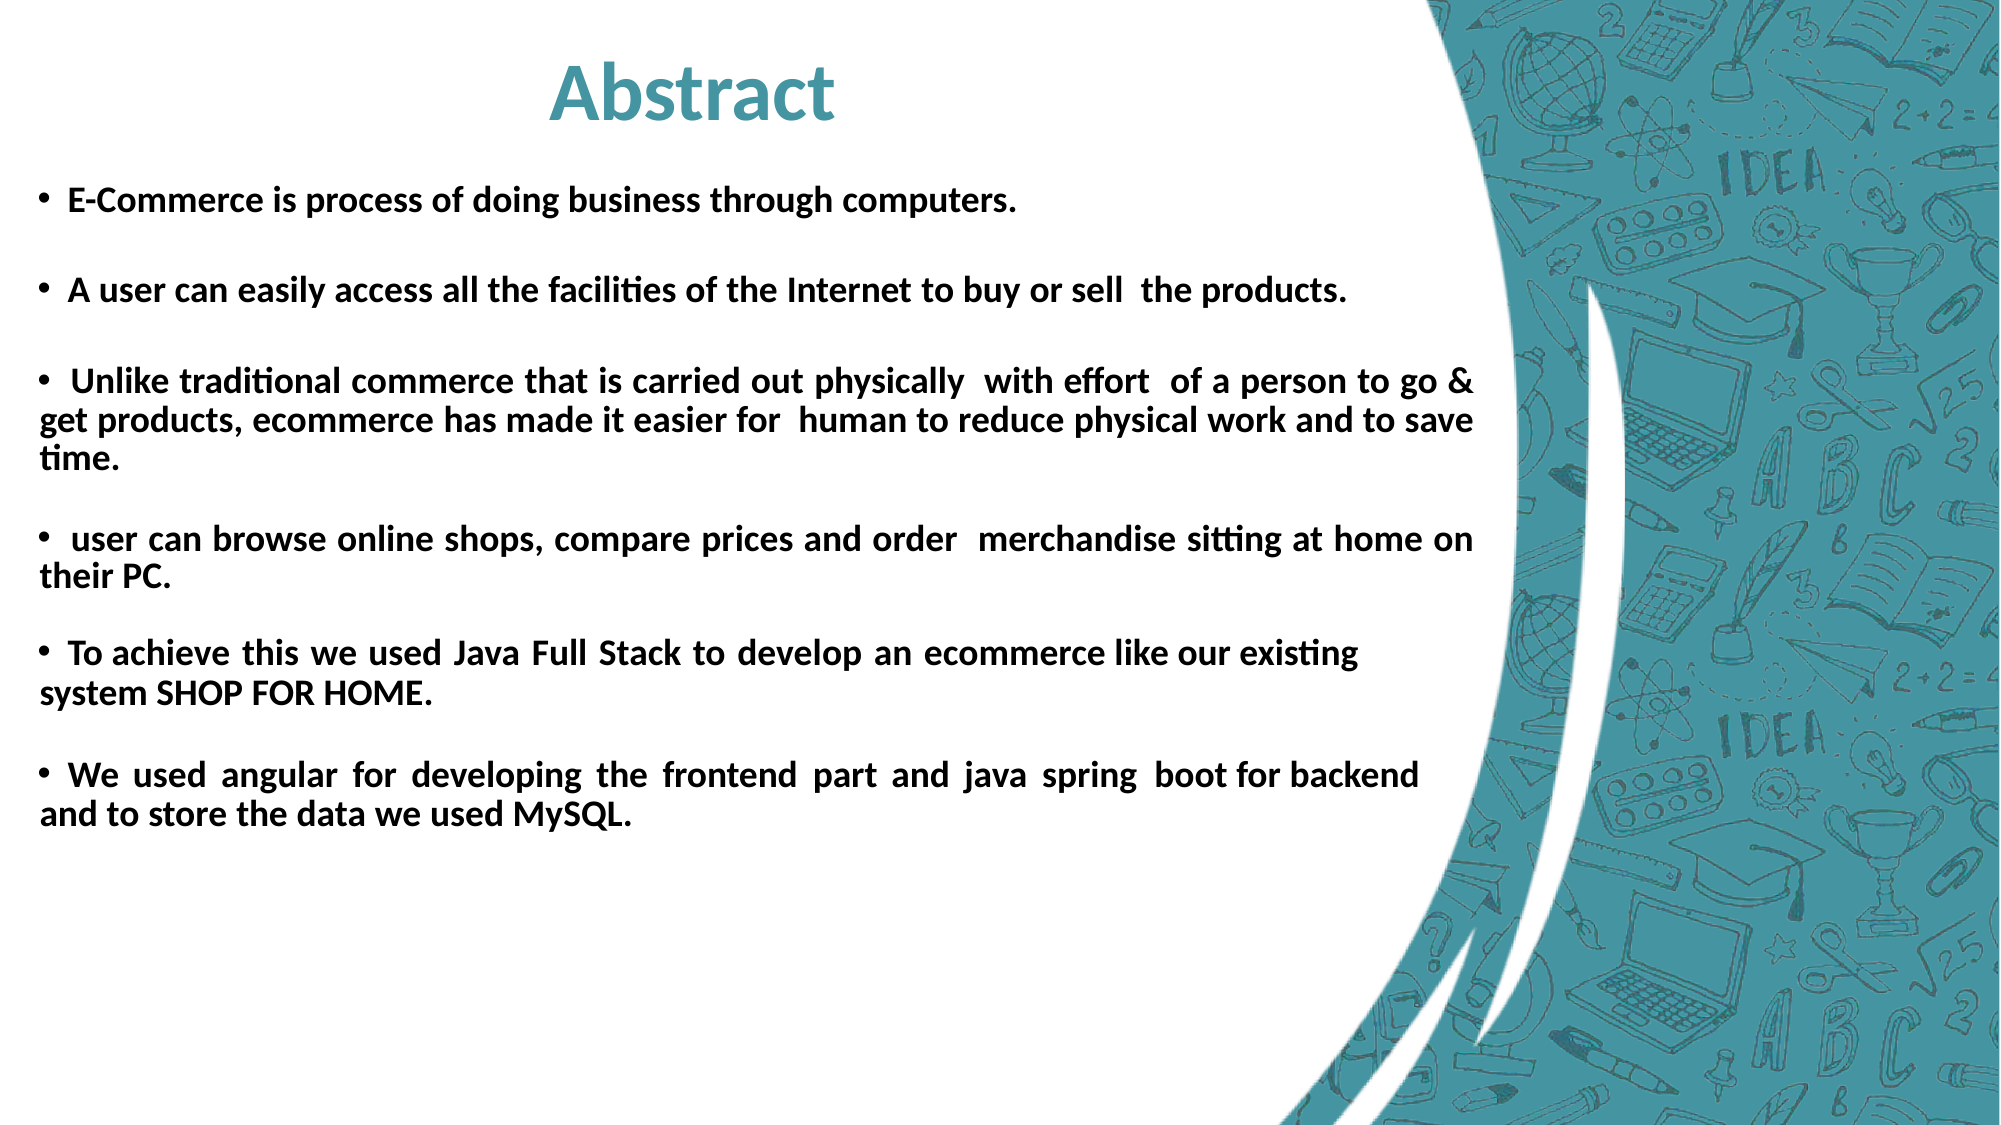

# Abstract
  E-Commerce is process of doing business through computers.

  A user can easily access all the facilities of the Internet to buy or sell  the products.

  Unlike traditional commerce that is carried out physically with effort  of a person to go & get products, ecommerce has made it easier for  human to reduce physical work and to save time.

  user can browse online shops, compare prices and order  merchandise sitting at home on their PC.

  To achieve this we used Java Full Stack to develop an ecommerce like our existing system SHOP FOR HOME.

  We used angular for developing the frontend part and java spring  boot for backend and to store the data we used MySQL.